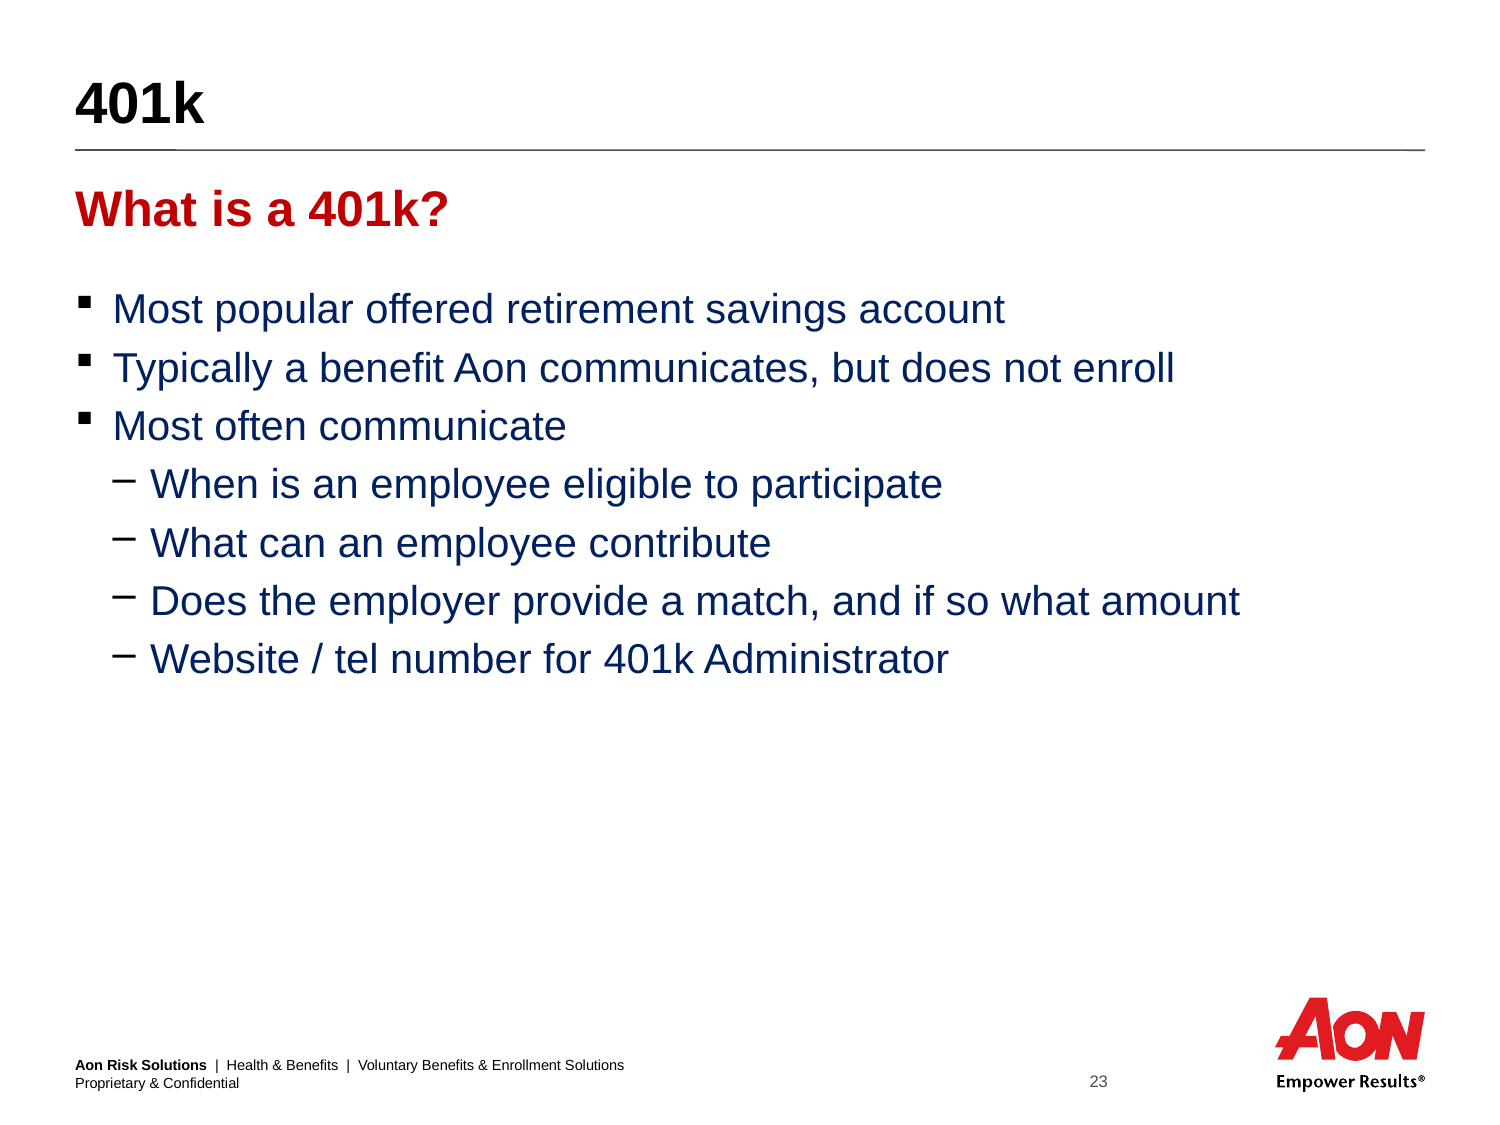

# 401k
What is a 401k?

Most popular offered retirement savings account
Typically a benefit Aon communicates, but does not enroll
Most often communicate
When is an employee eligible to participate
What can an employee contribute
Does the employer provide a match, and if so what amount
Website / tel number for 401k Administrator